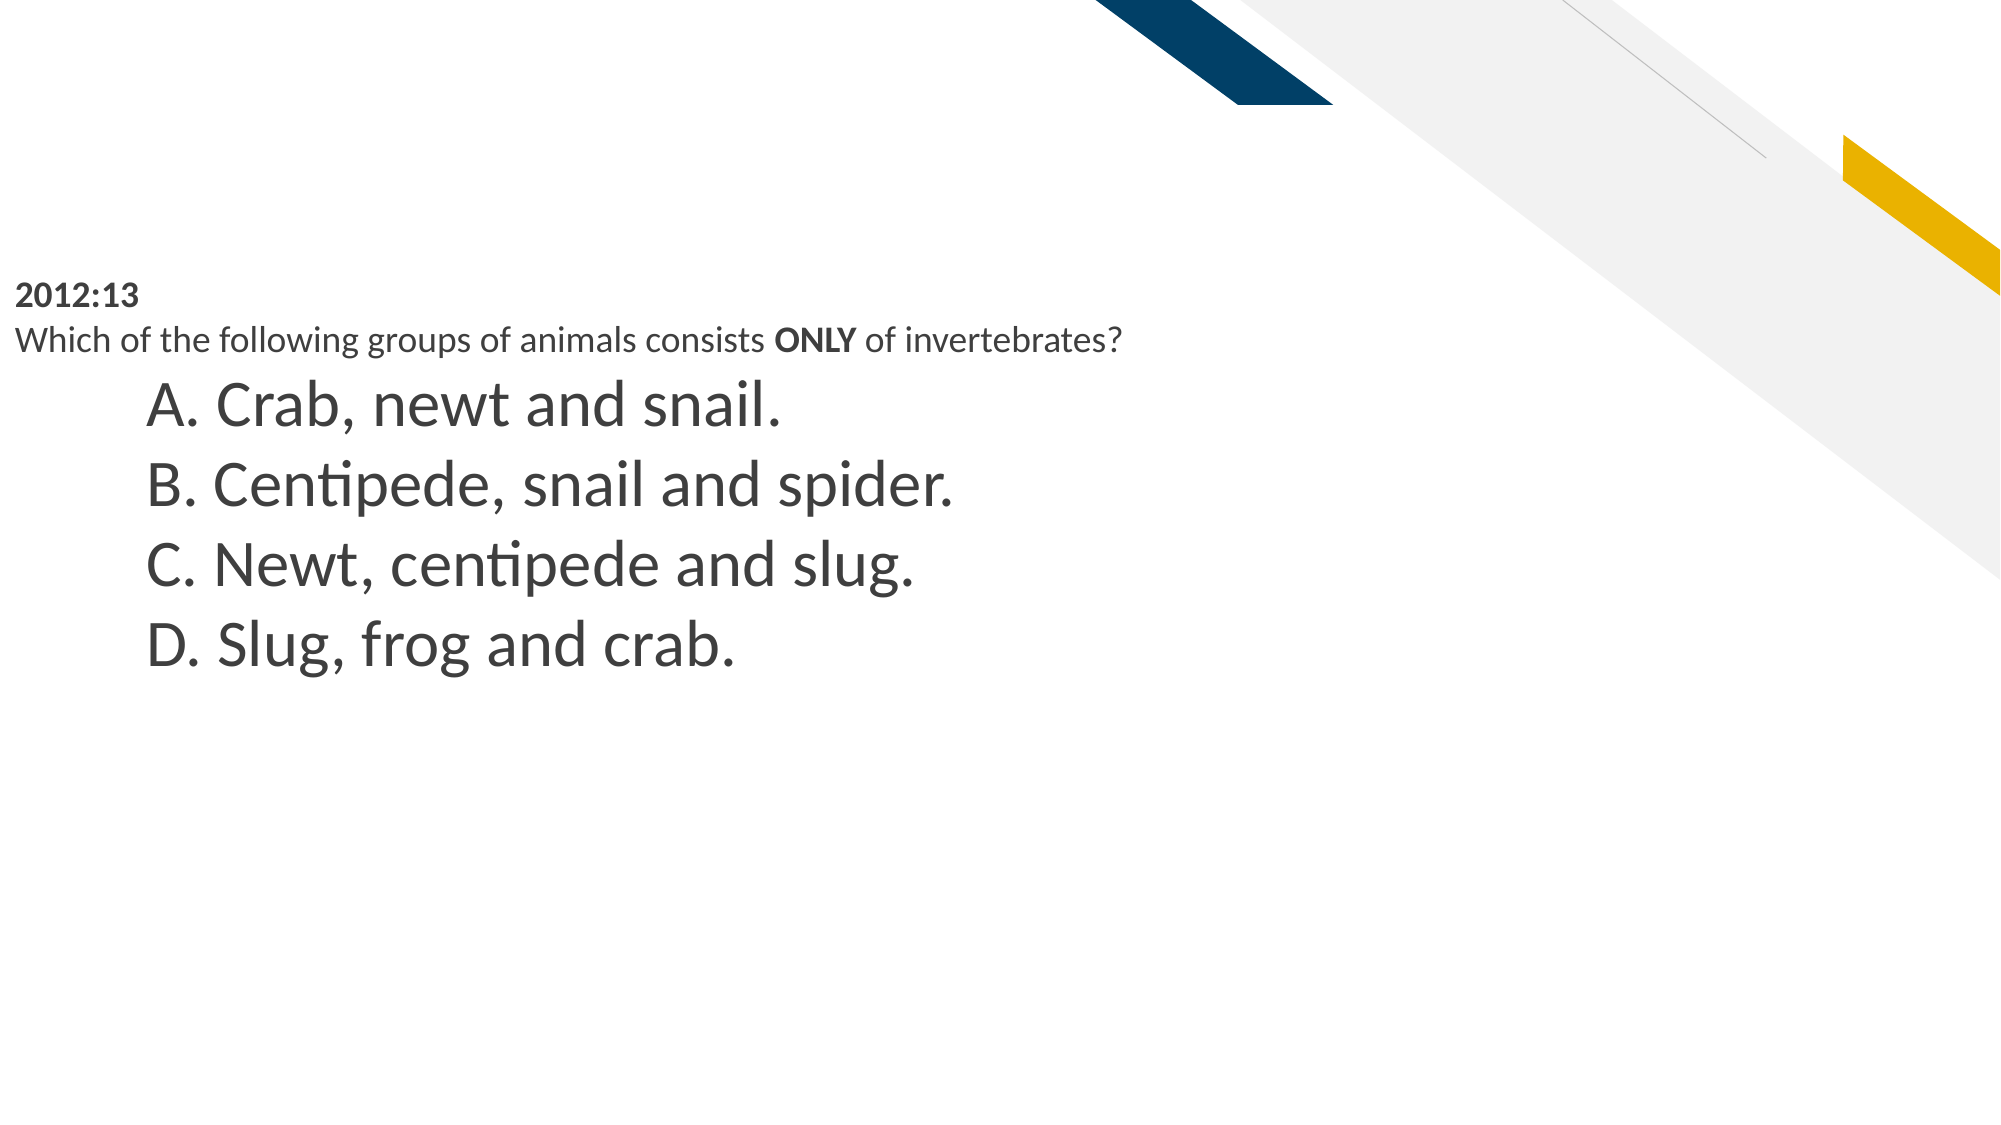

2012:13
Which of the following groups of animals consists ONLY of invertebrates?
A. Crab, newt and snail.
B. Centipede, snail and spider.
C. Newt, centipede and slug.
D. Slug, frog and crab.